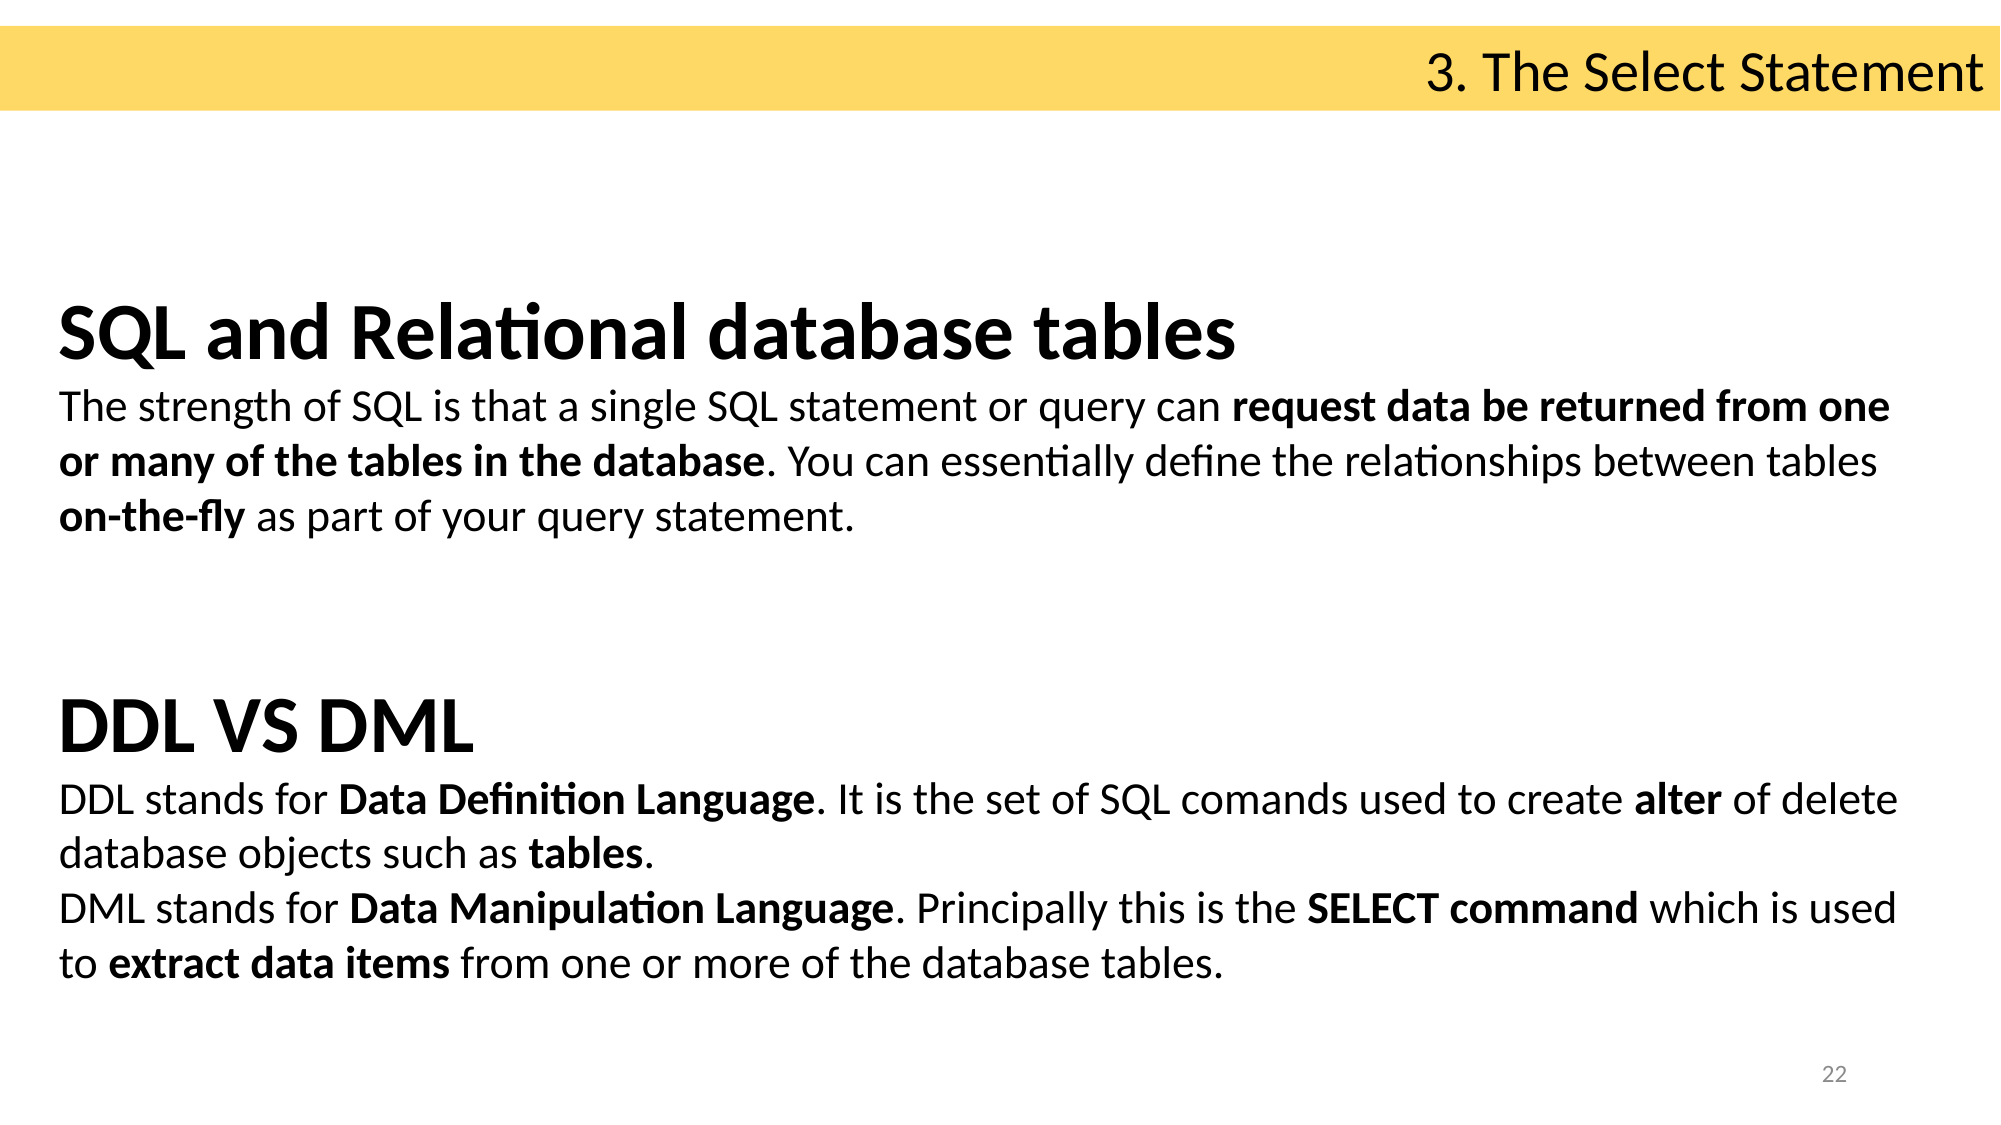

3. The Select Statement

SQL and Relational database tables
The strength of SQL is that a single SQL statement or query can request data be returned from one or many of the tables in the database. You can essentially define the relationships between tables on-the-fly as part of your query statement.

DDL VS DML
DDL stands for Data Definition Language. It is the set of SQL comands used to create alter of delete database objects such as tables.
DML stands for Data Manipulation Language. Principally this is the SELECT command which is used to extract data items from one or more of the database tables.

22